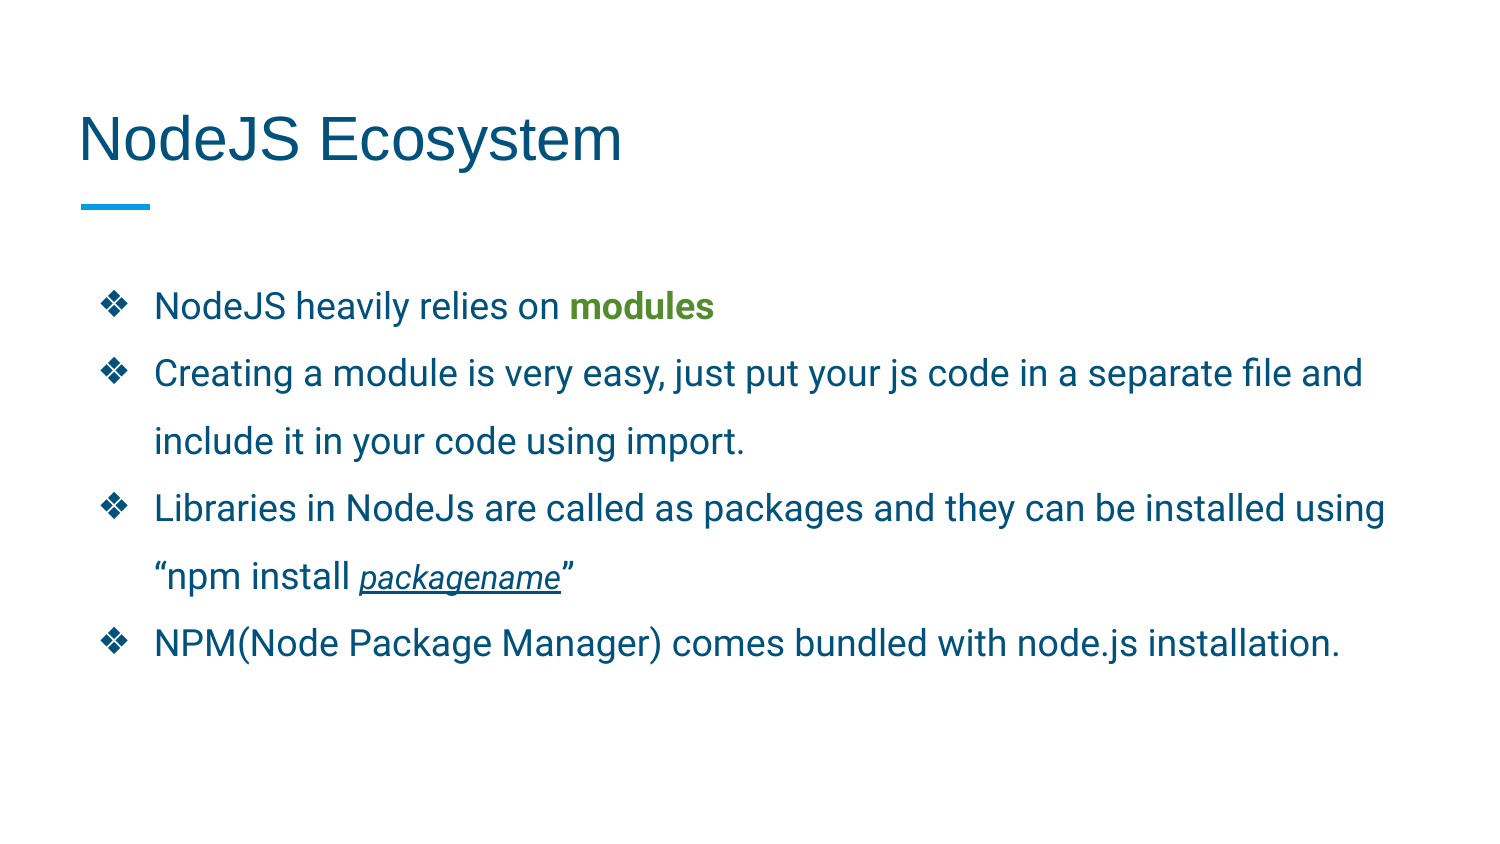

# NodeJS Ecosystem
NodeJS heavily relies on modules
Creating a module is very easy, just put your js code in a separate file and include it in your code using import.
Libraries in NodeJs are called as packages and they can be installed using “npm install packagename”
NPM(Node Package Manager) comes bundled with node.js installation.